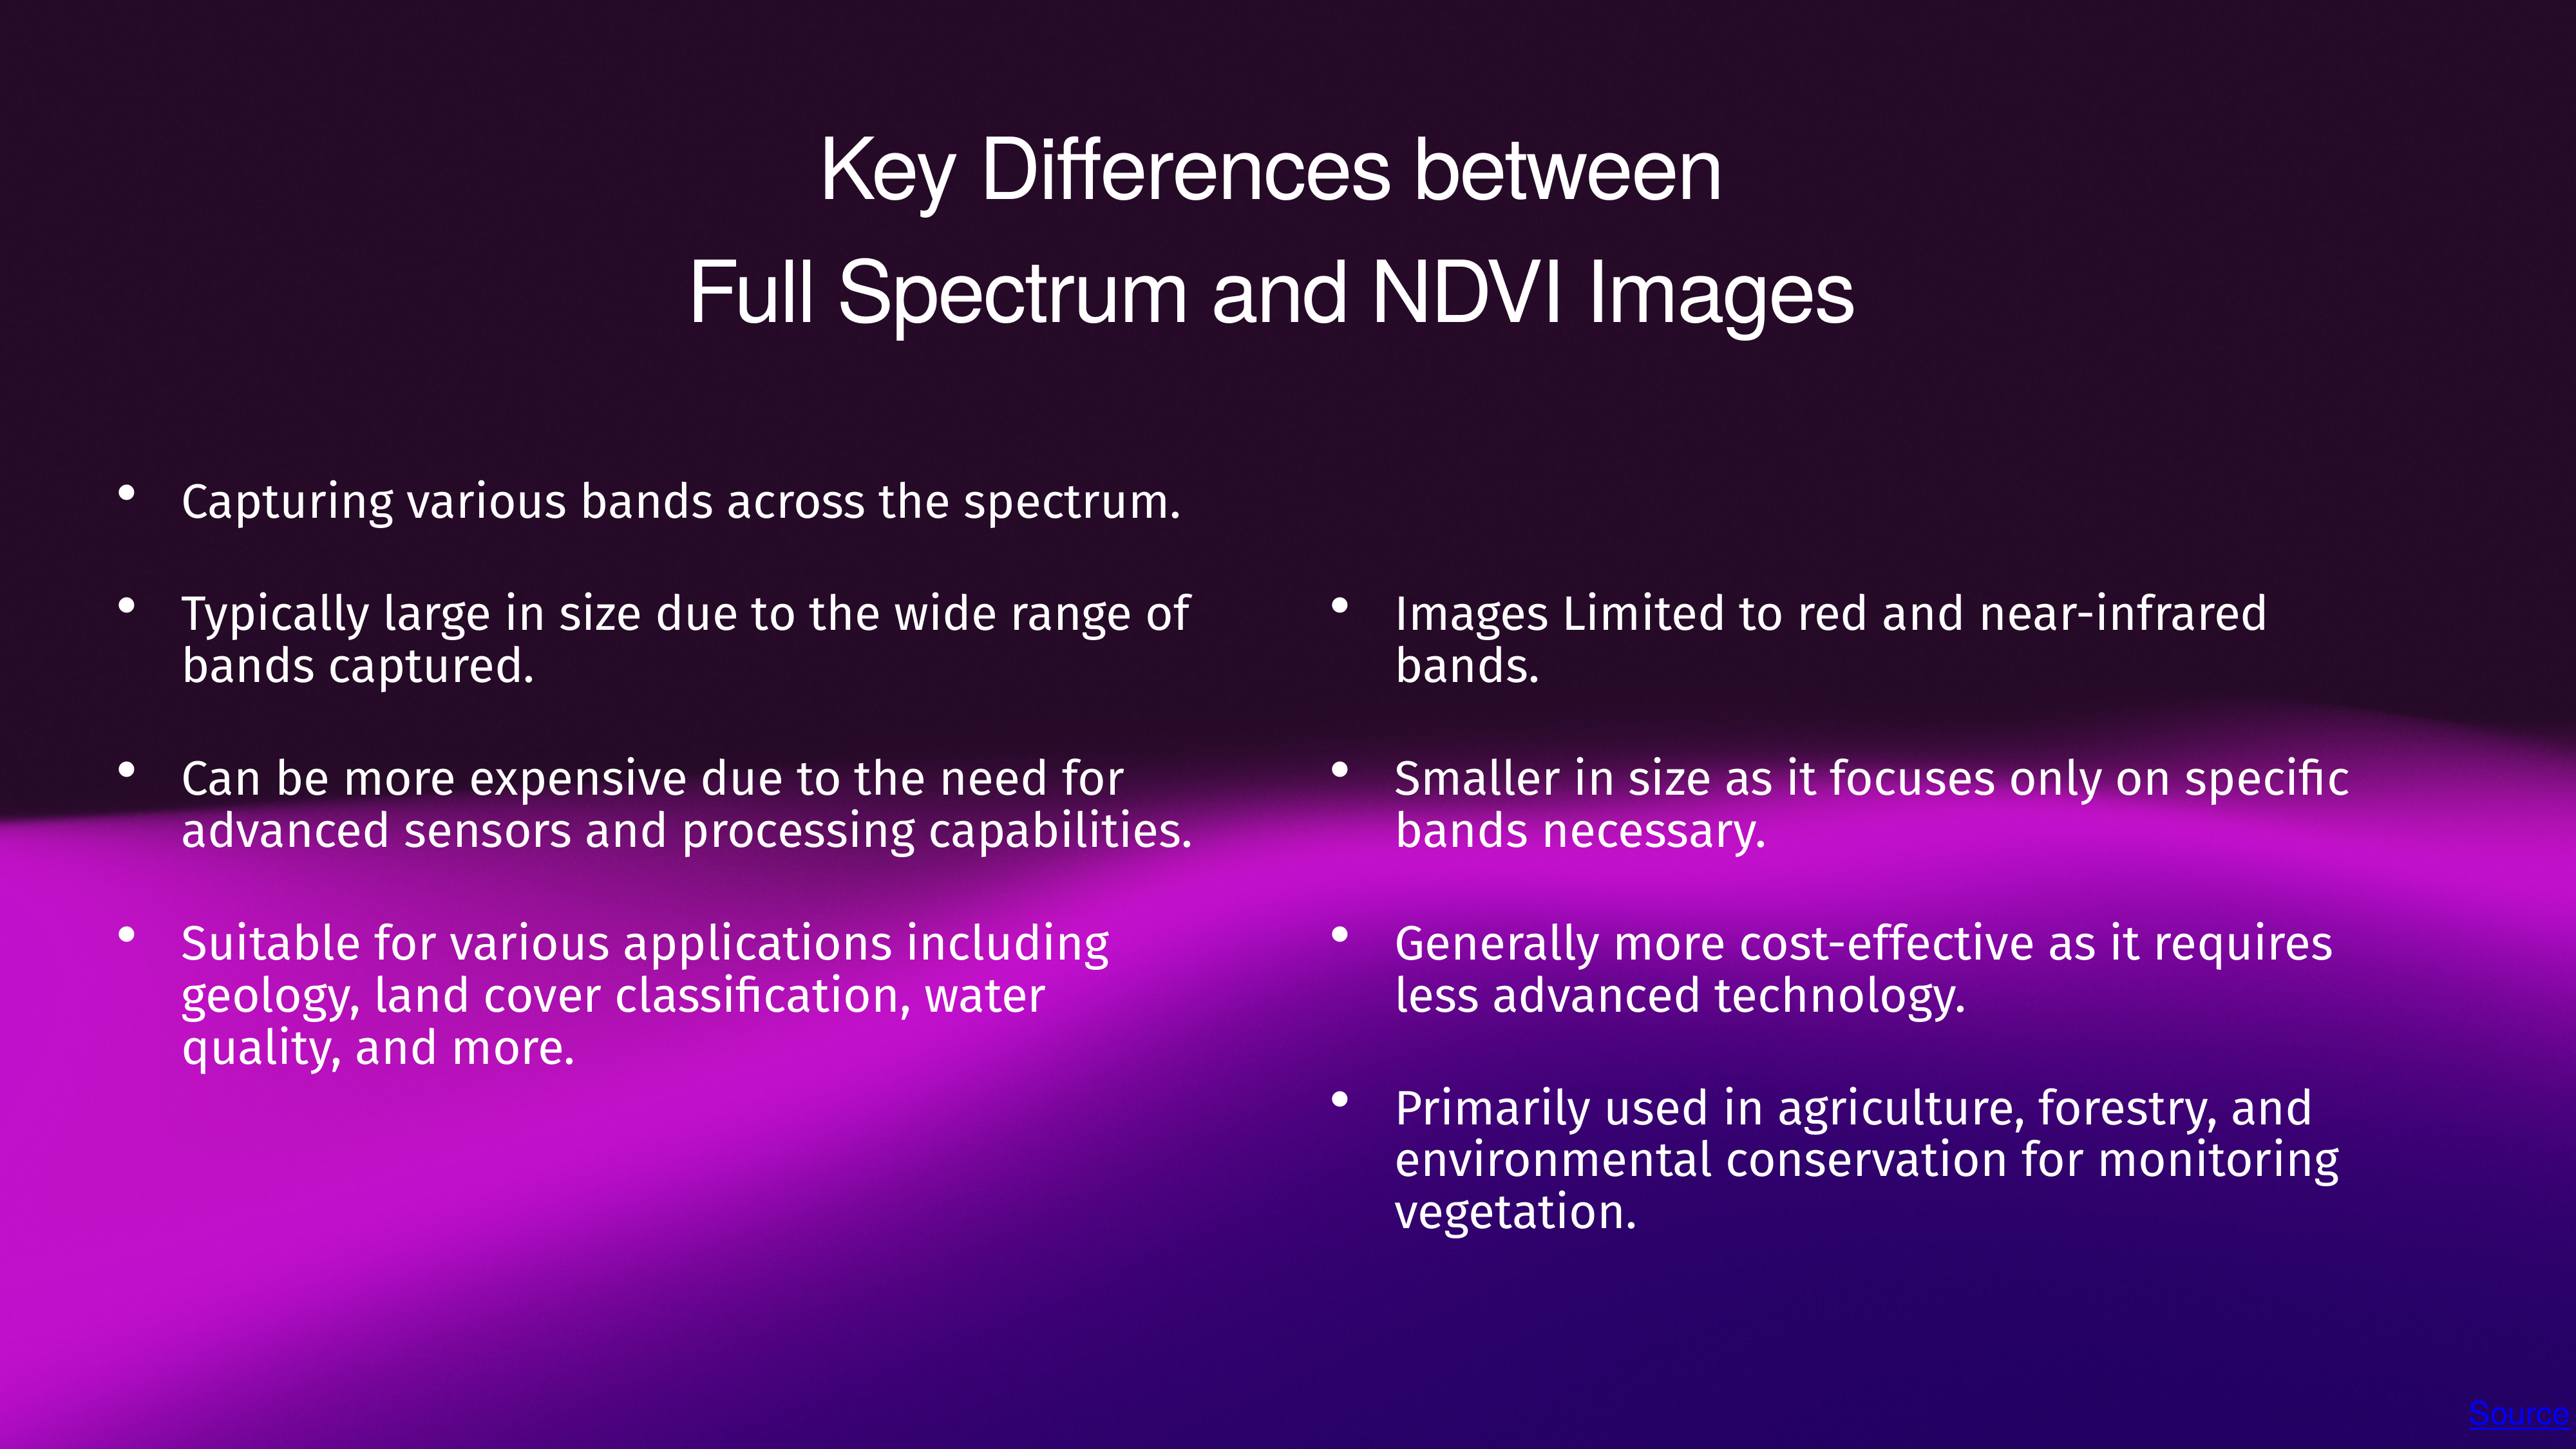

# Key Differences between
Full Spectrum and NDVI Images
Capturing various bands across the spectrum.
Typically large in size due to the wide range of bands captured.
Can be more expensive due to the need for advanced sensors and processing capabilities.
Suitable for various applications including geology, land cover classification, water quality, and more.

Images Limited to red and near-infrared bands.
Smaller in size as it focuses only on specific bands necessary.
Generally more cost-effective as it requires less advanced technology.
Primarily used in agriculture, forestry, and environmental conservation for monitoring vegetation.
Source